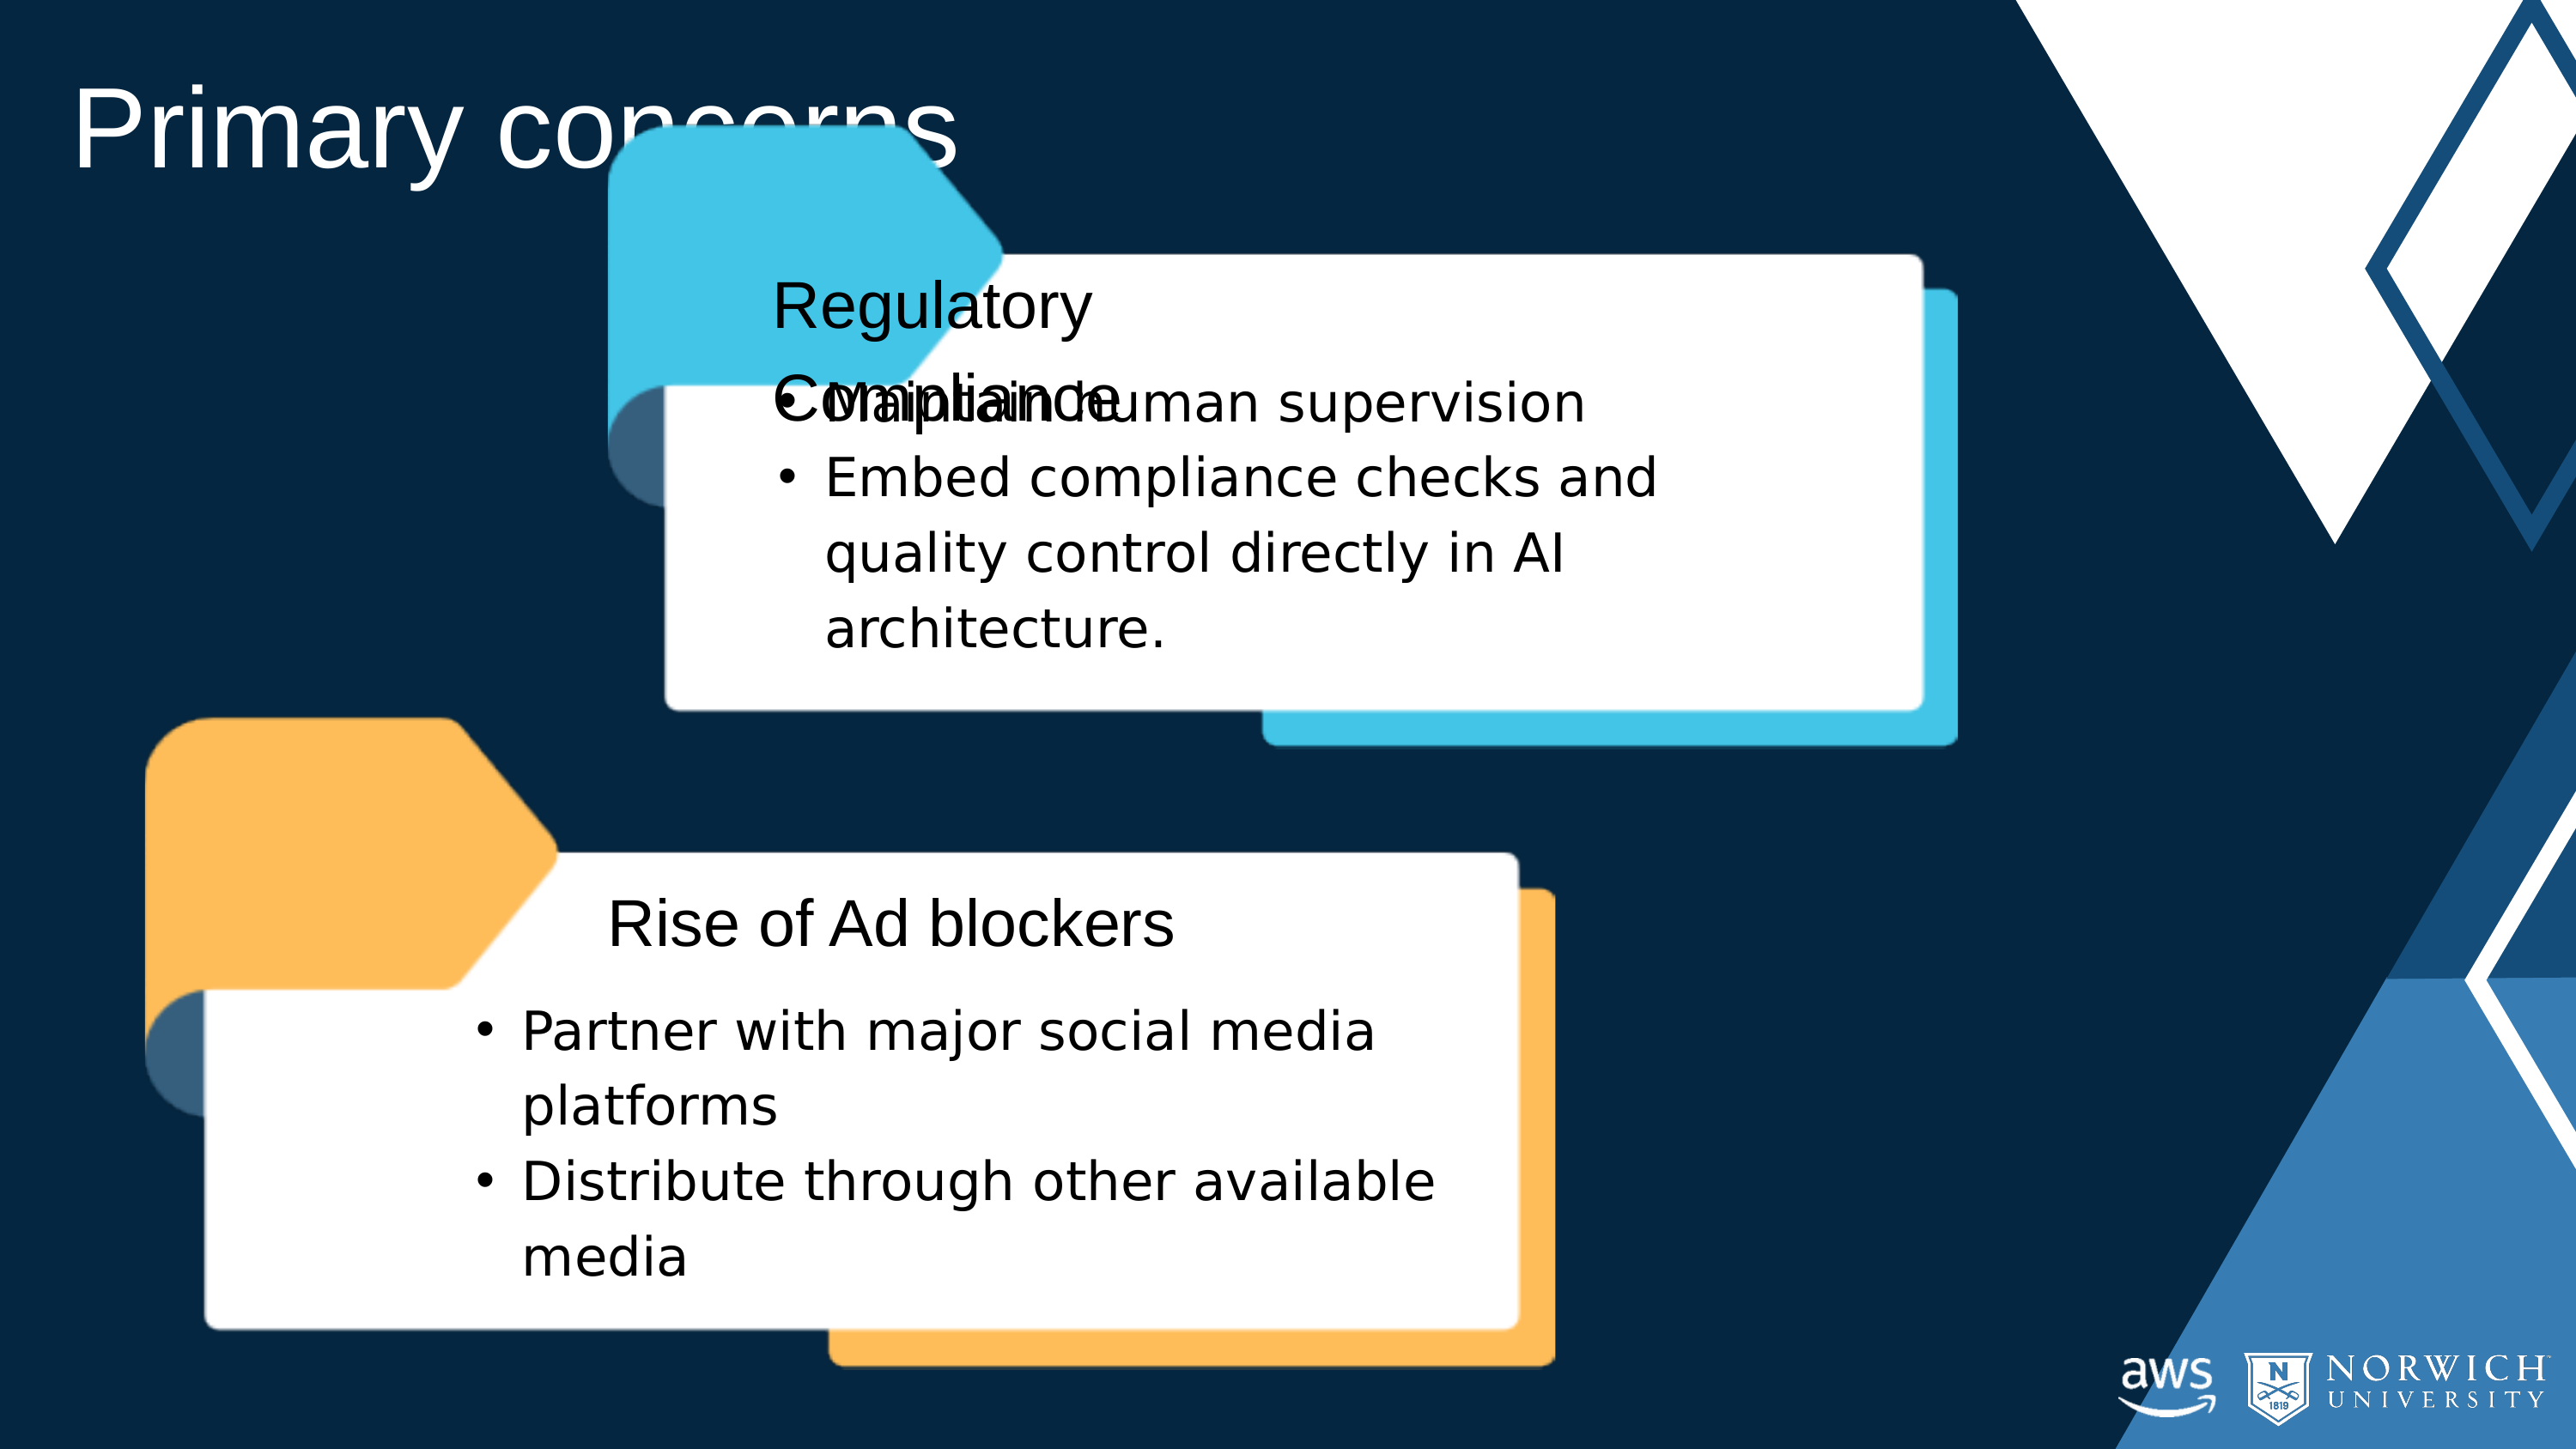

Primary concerns

Regulatory Compliance
Maintain human supervision
Embed compliance checks and quality control directly in AI architecture.

Rise of Ad blockers
Partner with major social media platforms
Distribute through other available media